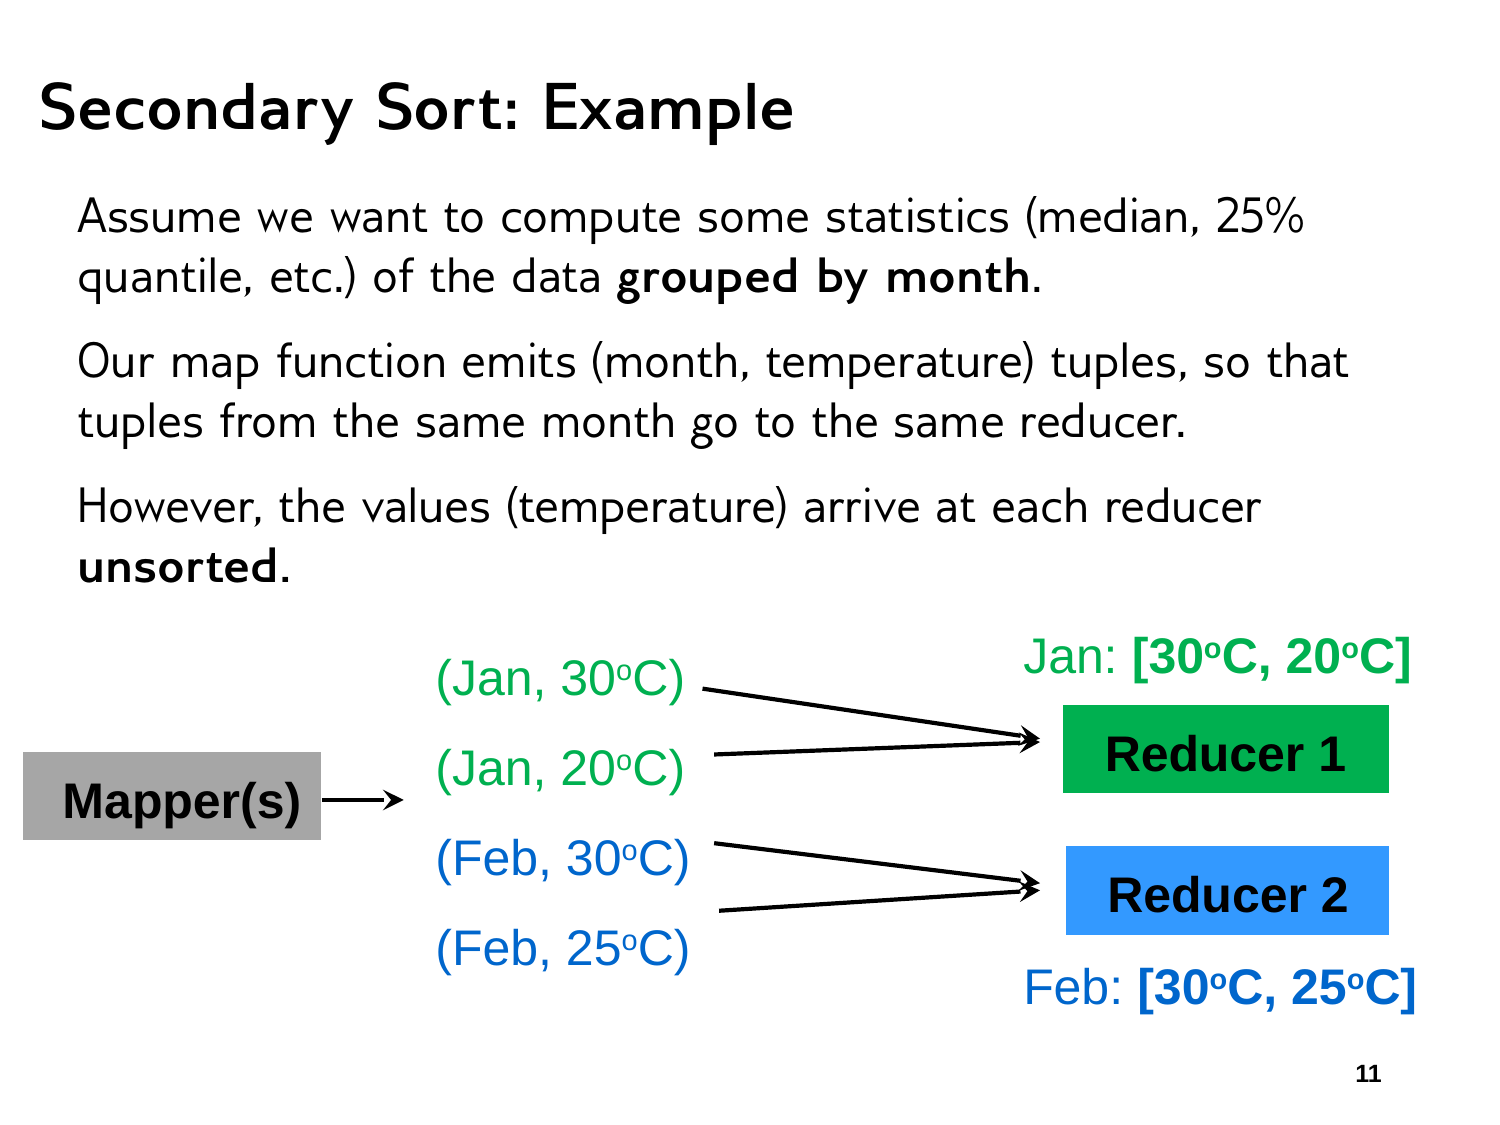

# Secondary Sort: Example
Assume we want to compute some statistics (median, 25% quantile, etc.) of the data grouped by month.
Our map function emits (month, temperature) tuples, so that tuples from the same month go to the same reducer.
However, the values (temperature) arrive at each reducer unsorted.

(Jan, 30oC)
(Jan, 20oC)
(Feb, 30oC)
(Feb, 25oC)

Jan: [30oC, 20oC]

Reducer 1

Mapper(s)

Reducer 2
Feb: [30oC, 25oC]
11